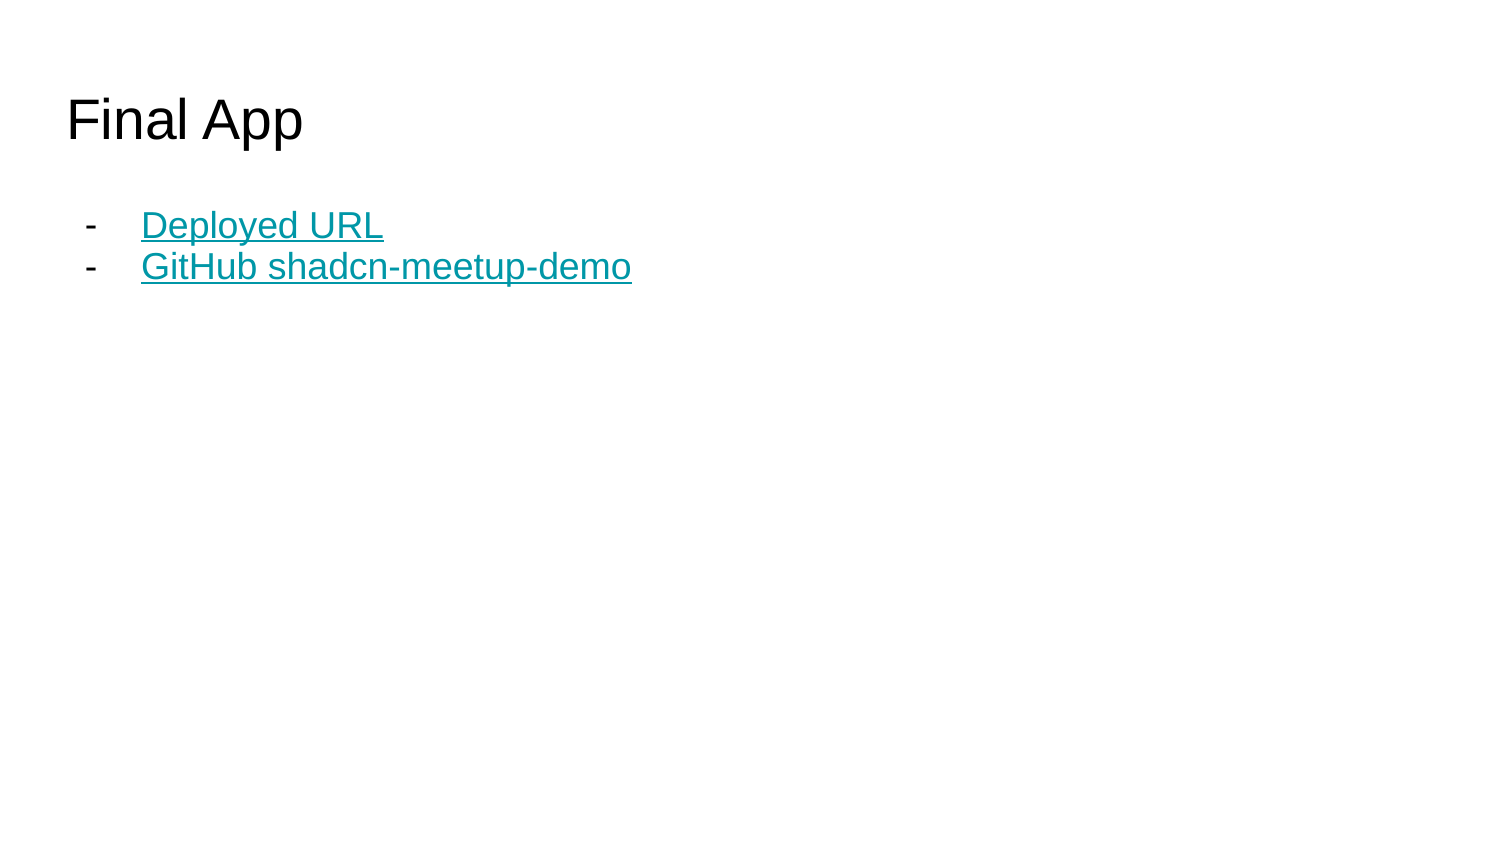

# Final App
Deployed URL
GitHub shadcn-meetup-demo